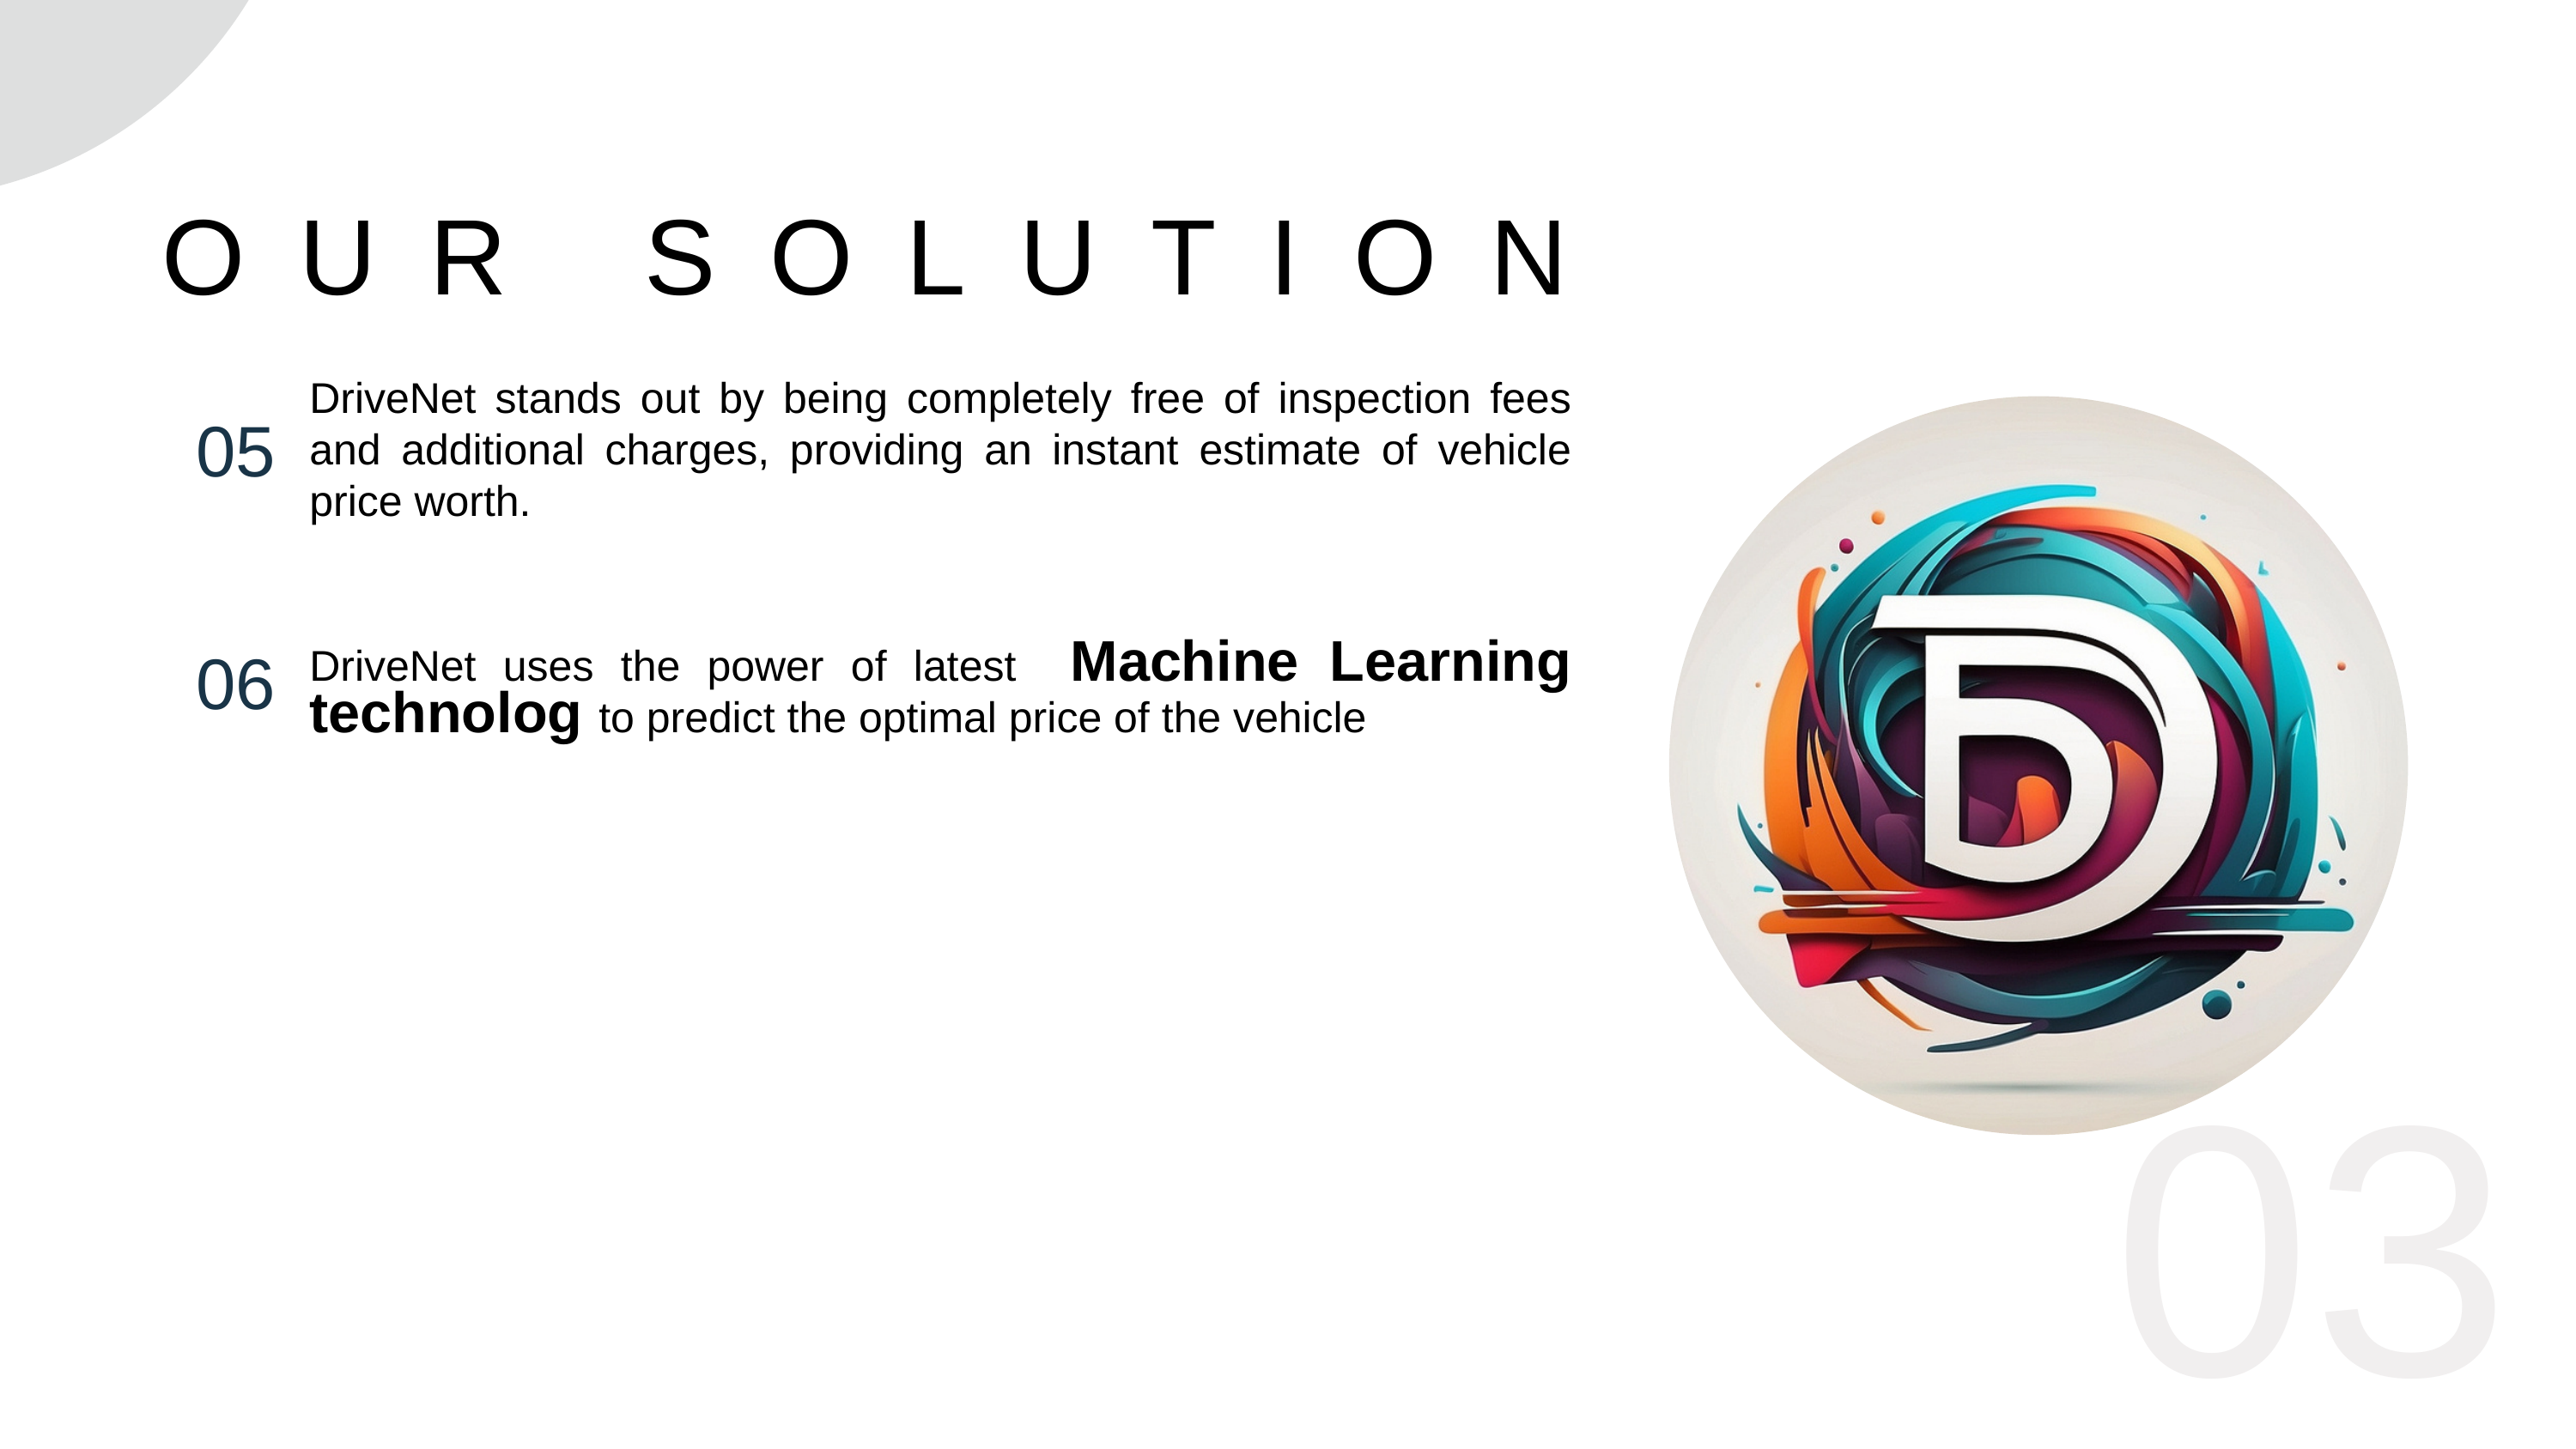

OUR SOLUTION
DriveNet stands out by being completely free of inspection fees and additional charges, providing an instant estimate of vehicle price worth.
05

06
DriveNet uses the power of latest  Machine Learning technolog to predict the optimal price of the vehicle
03